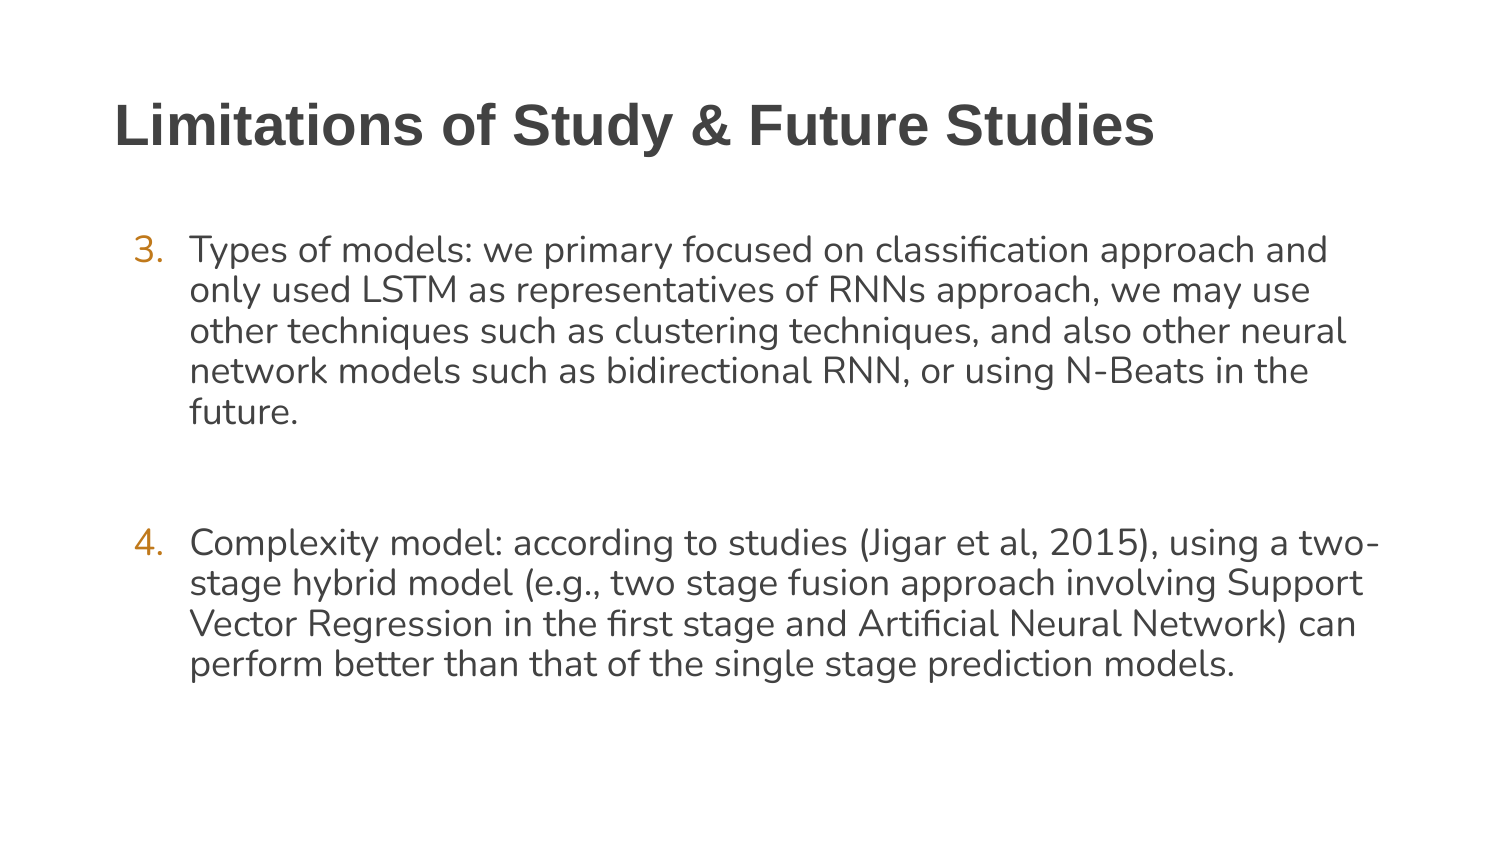

# Limitations of Study & Future Studies
Types of models: we primary focused on classification approach and only used LSTM as representatives of RNNs approach, we may use other techniques such as clustering techniques, and also other neural network models such as bidirectional RNN, or using N-Beats in the future.

Complexity model: according to studies (Jigar et al, 2015), using a two-stage hybrid model (e.g., two stage fusion approach involving Support Vector Regression in the first stage and Artificial Neural Network) can perform better than that of the single stage prediction models.